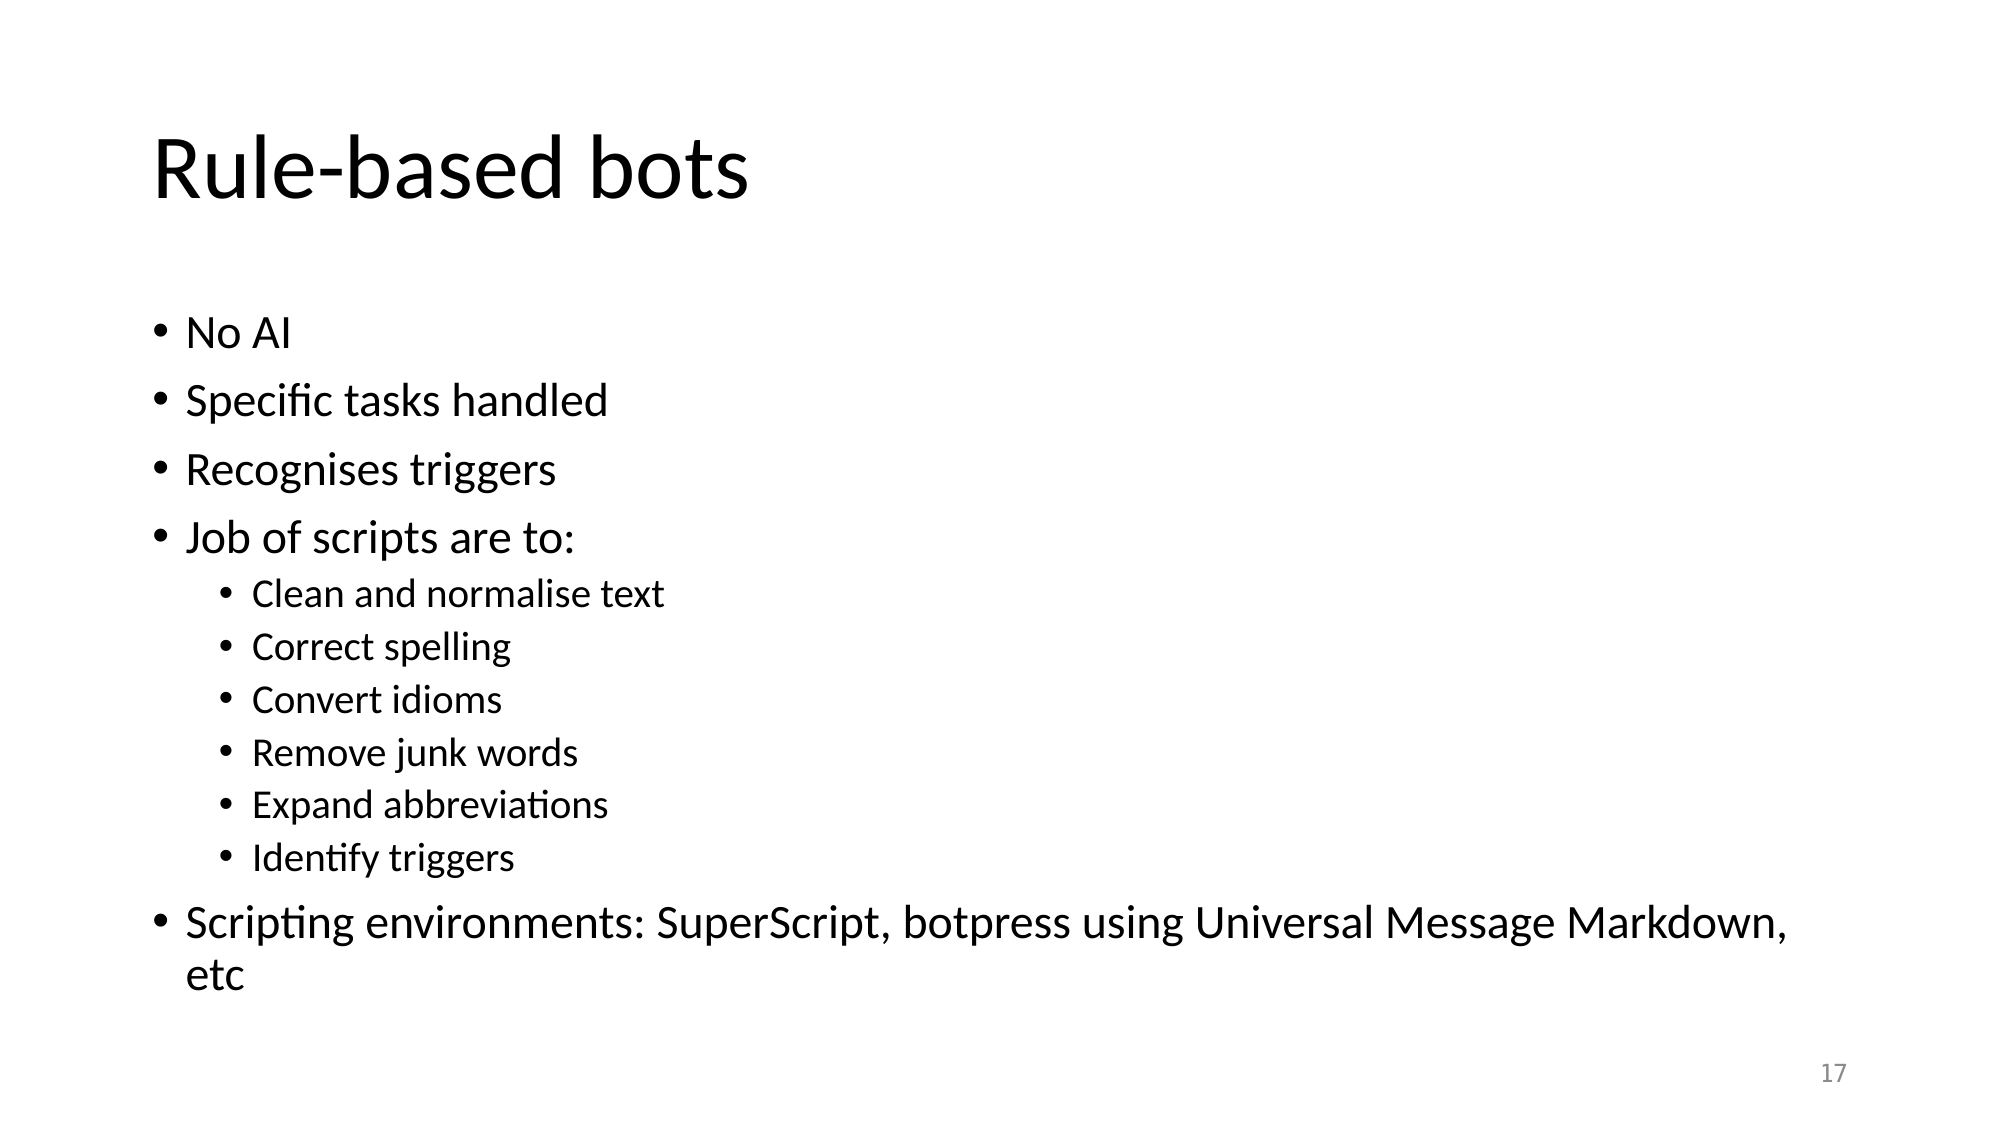

# Rule-based bots
No AI
Specific tasks handled
Recognises triggers
Job of scripts are to:
Clean and normalise text
Correct spelling
Convert idioms
Remove junk words
Expand abbreviations
Identify triggers
Scripting environments: SuperScript, botpress using Universal Message Markdown, etc

17